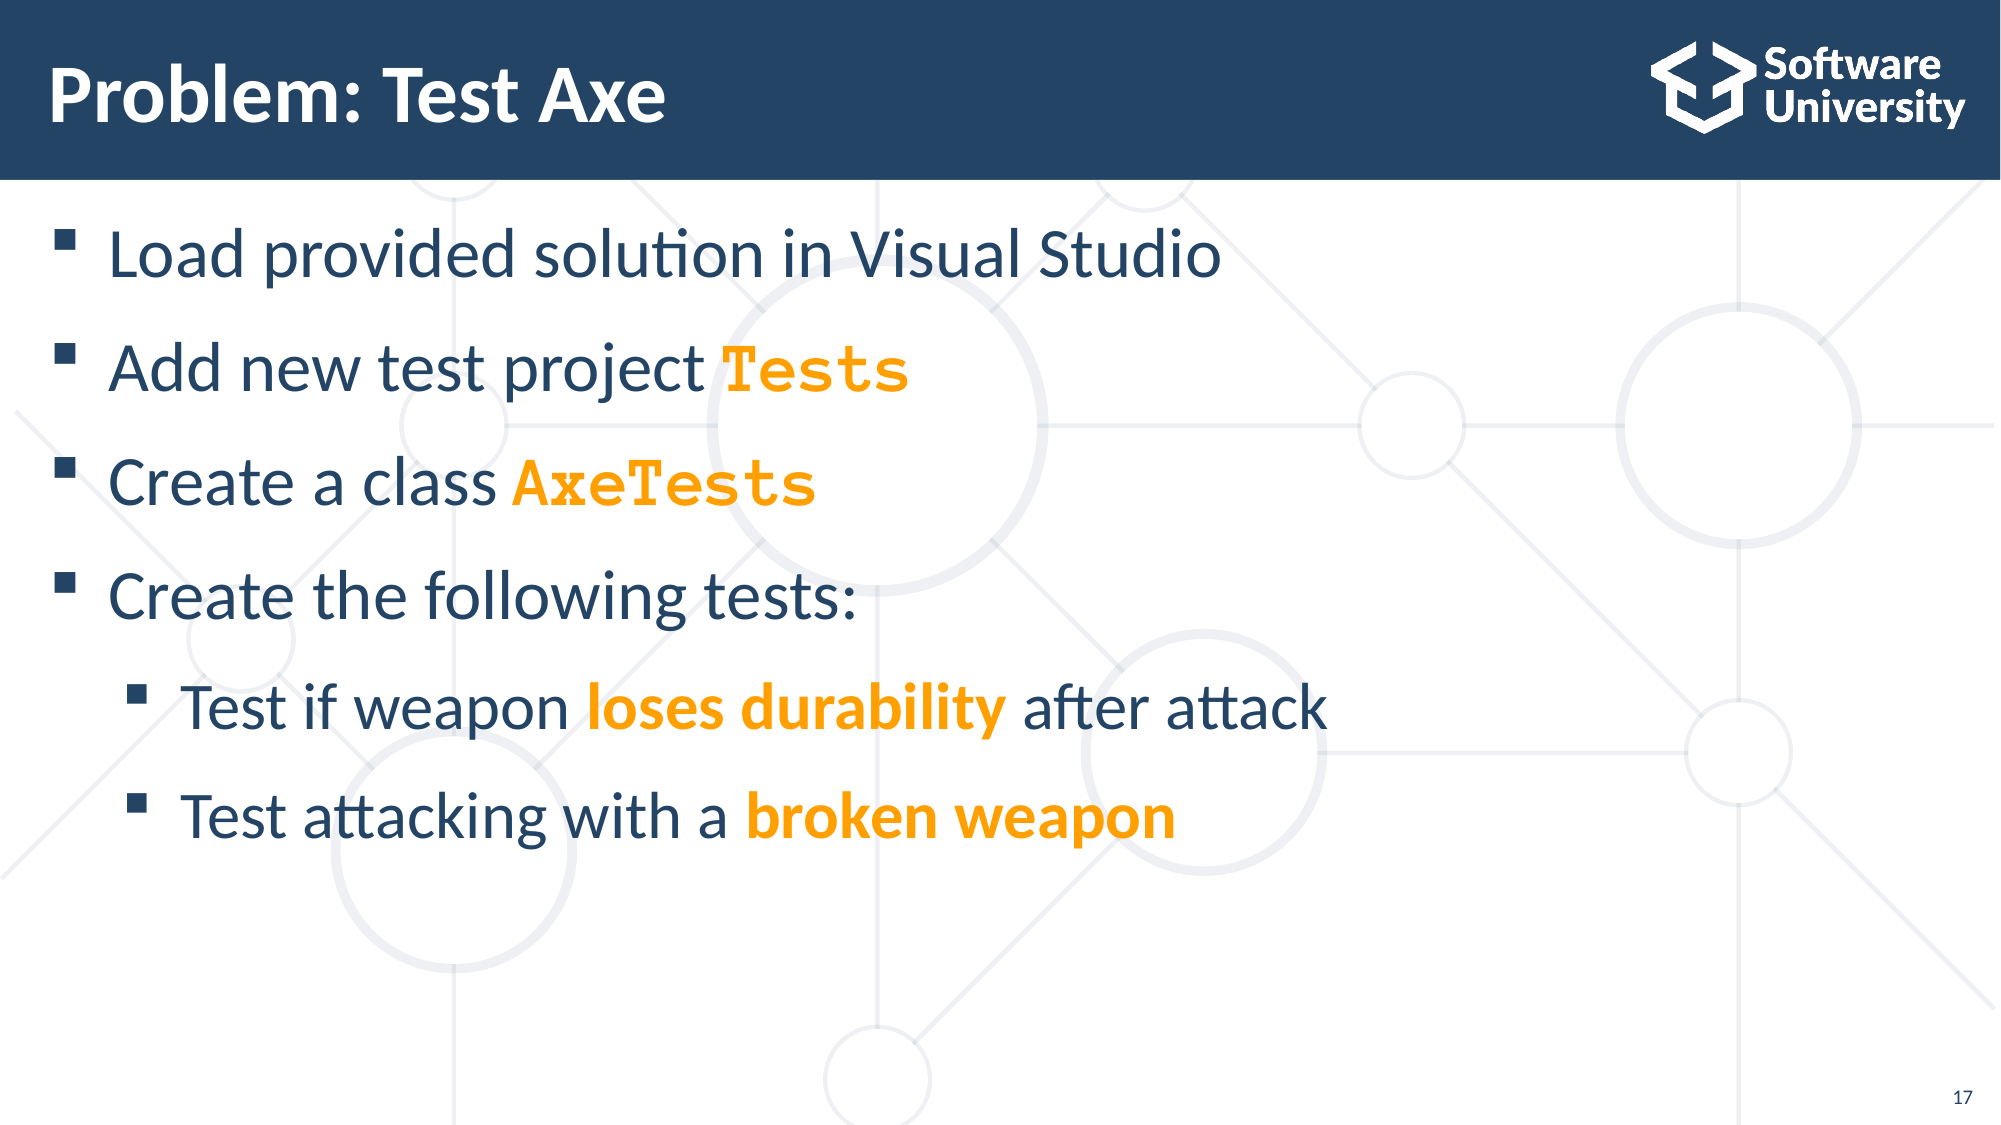

# Problem: Test Axe
Load provided solution in Visual Studio
Add new test project Tests
Create a class AxeTests
Create the following tests:
Test if weapon loses durability after attack
Test attacking with a broken weapon

17